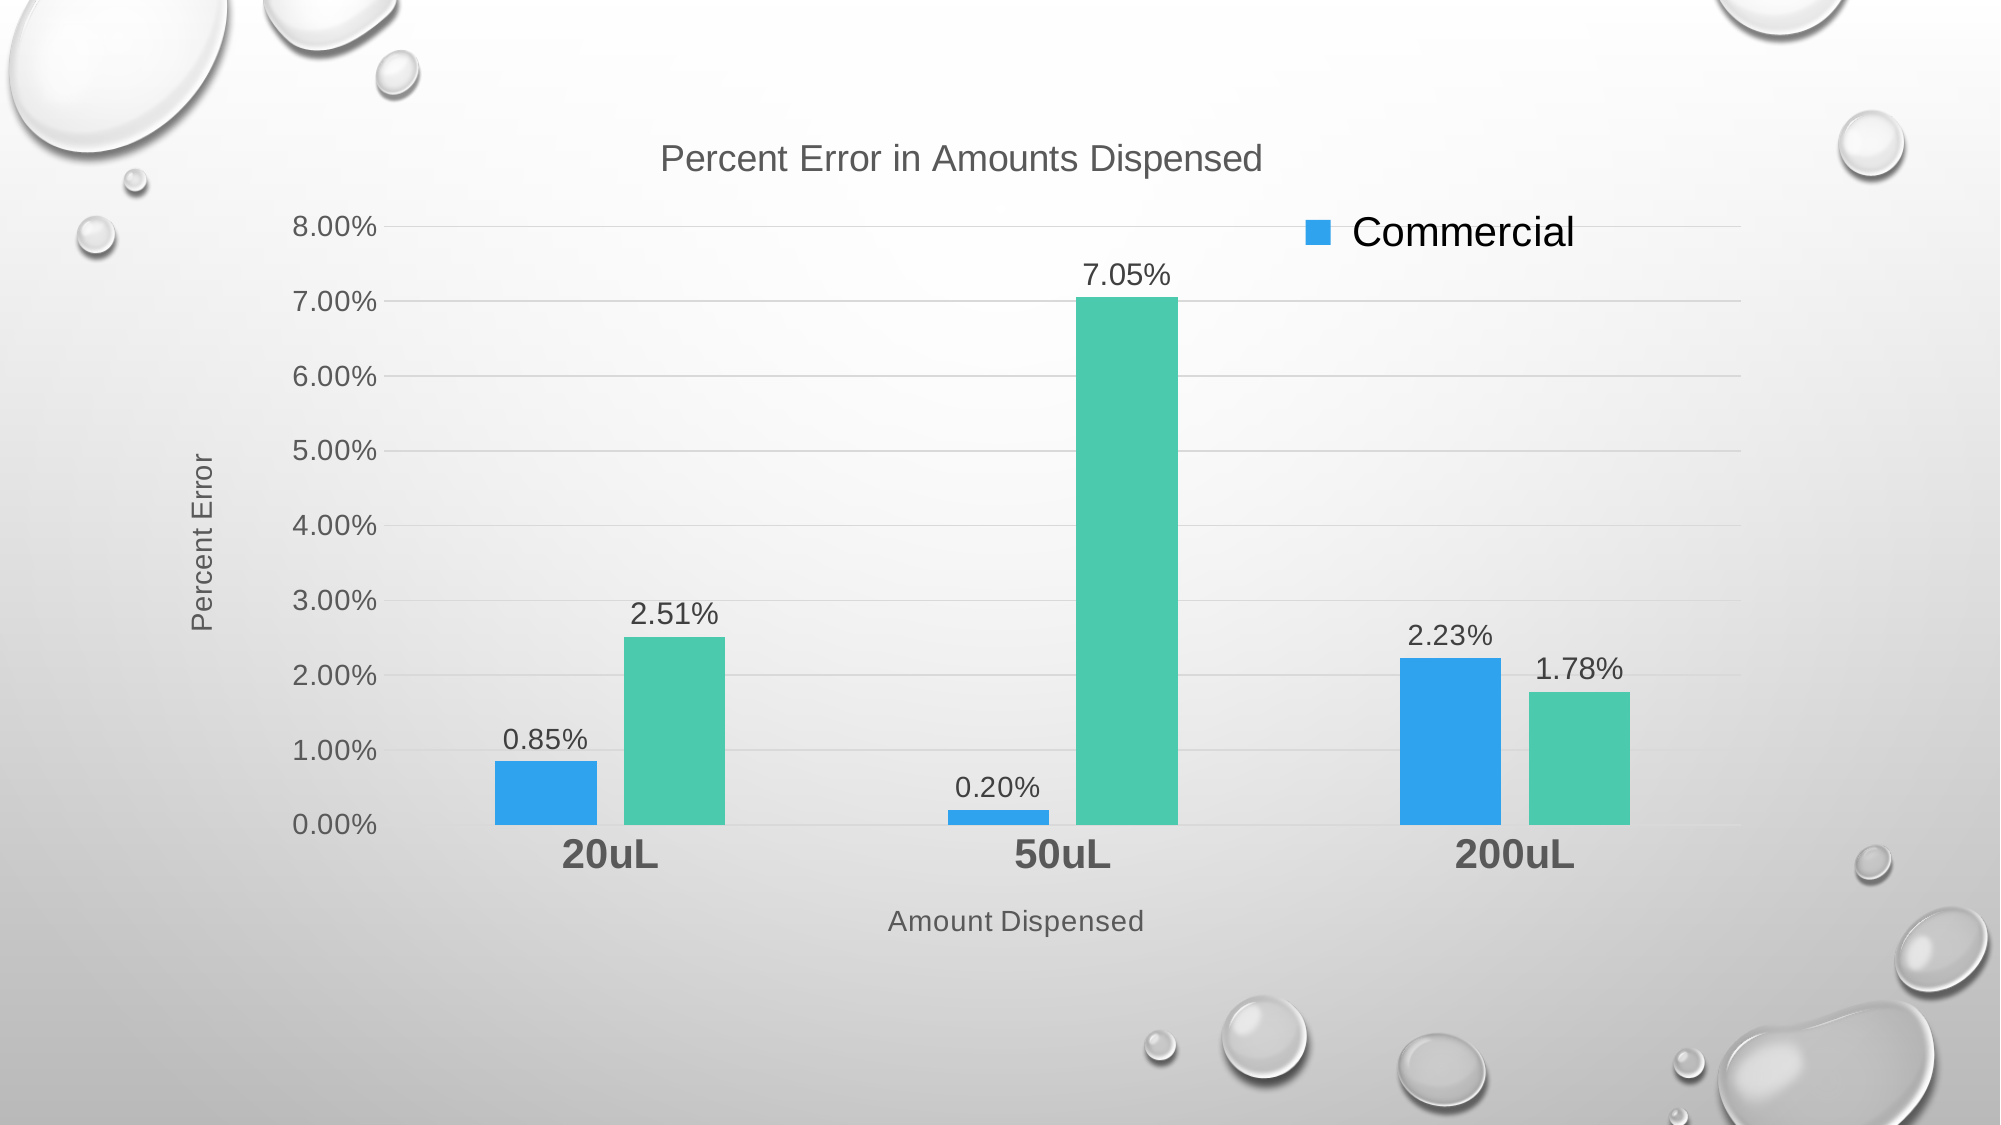

### Chart: Percent Error in Amounts Dispensed

| Category |  Commercial |  Test  |
|---|---|---|
| 20uL | 0.00847 | 0.0251 |
| 50uL | 0.00197 | 0.0705 |
| 200uL | 0.02233 | 0.01777 |